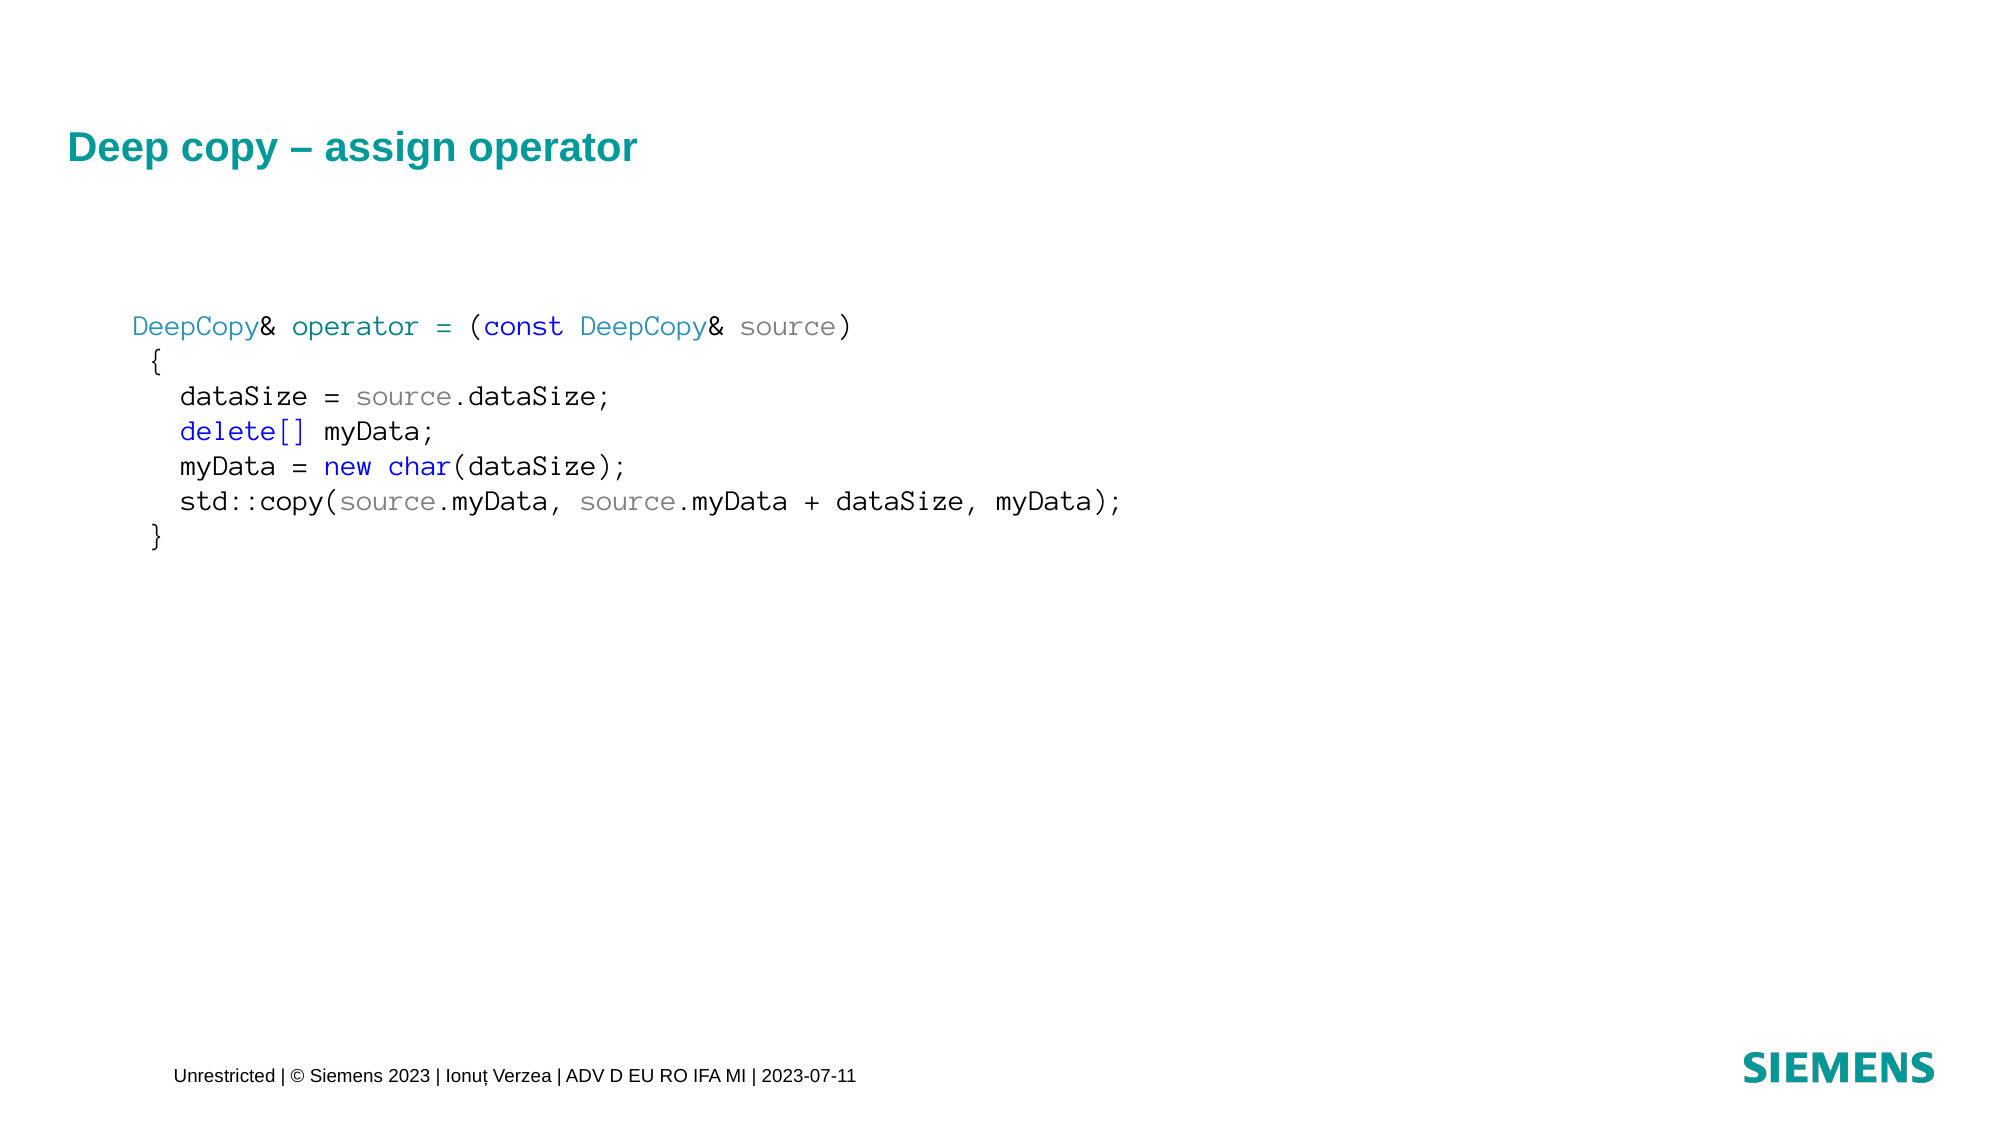

# Deep copy – assign operator

 DeepCopy& operator = (const DeepCopy& source)
  {
    dataSize = source.dataSize;
    delete[] myData;
    myData = new char(dataSize);
    std::copy(source.myData, source.myData + dataSize, myData);
  }
Unrestricted | © Siemens 2023 | Ionuț Verzea | ADV D EU RO IFA MI | 2023-07-11